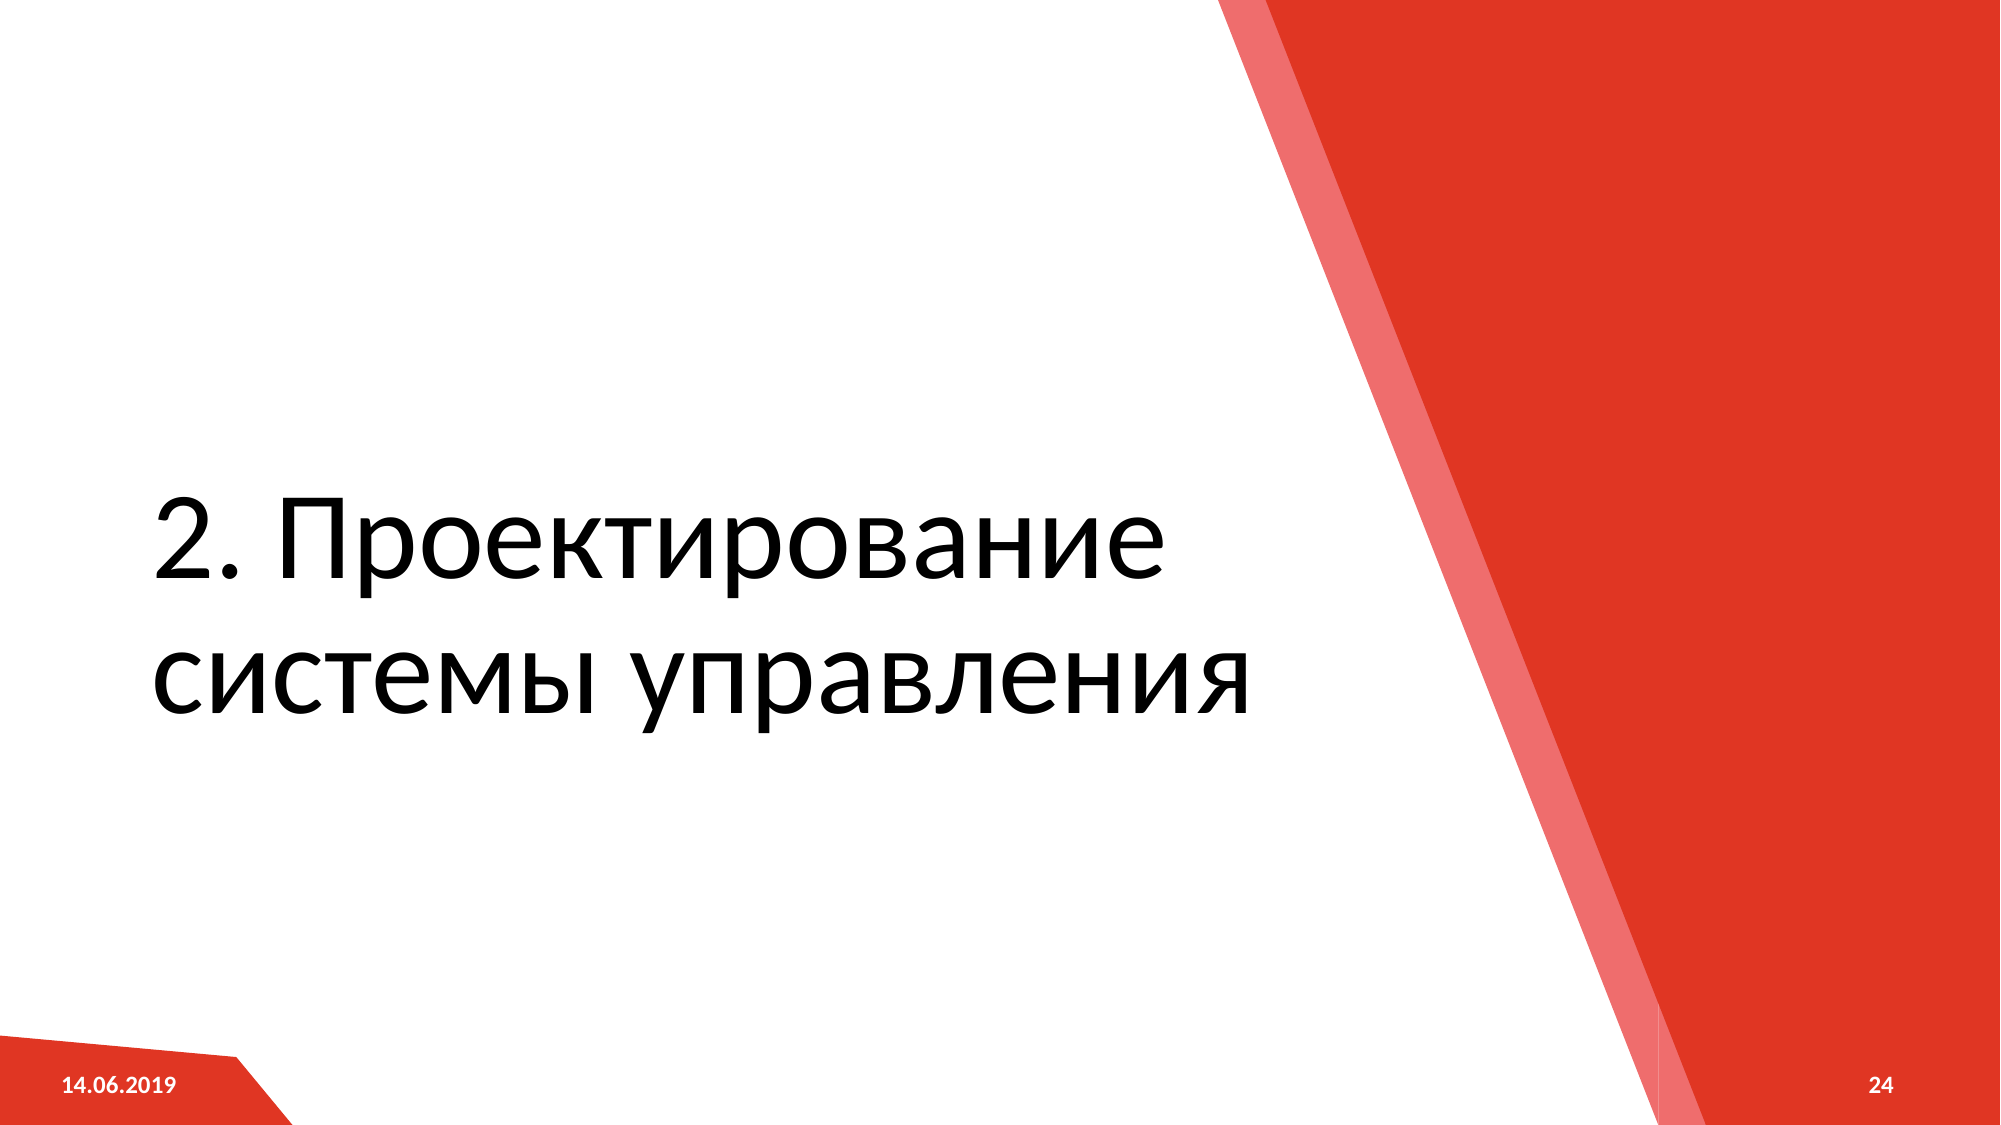

# 2. Проектирование системы управления

24
14.06.2019